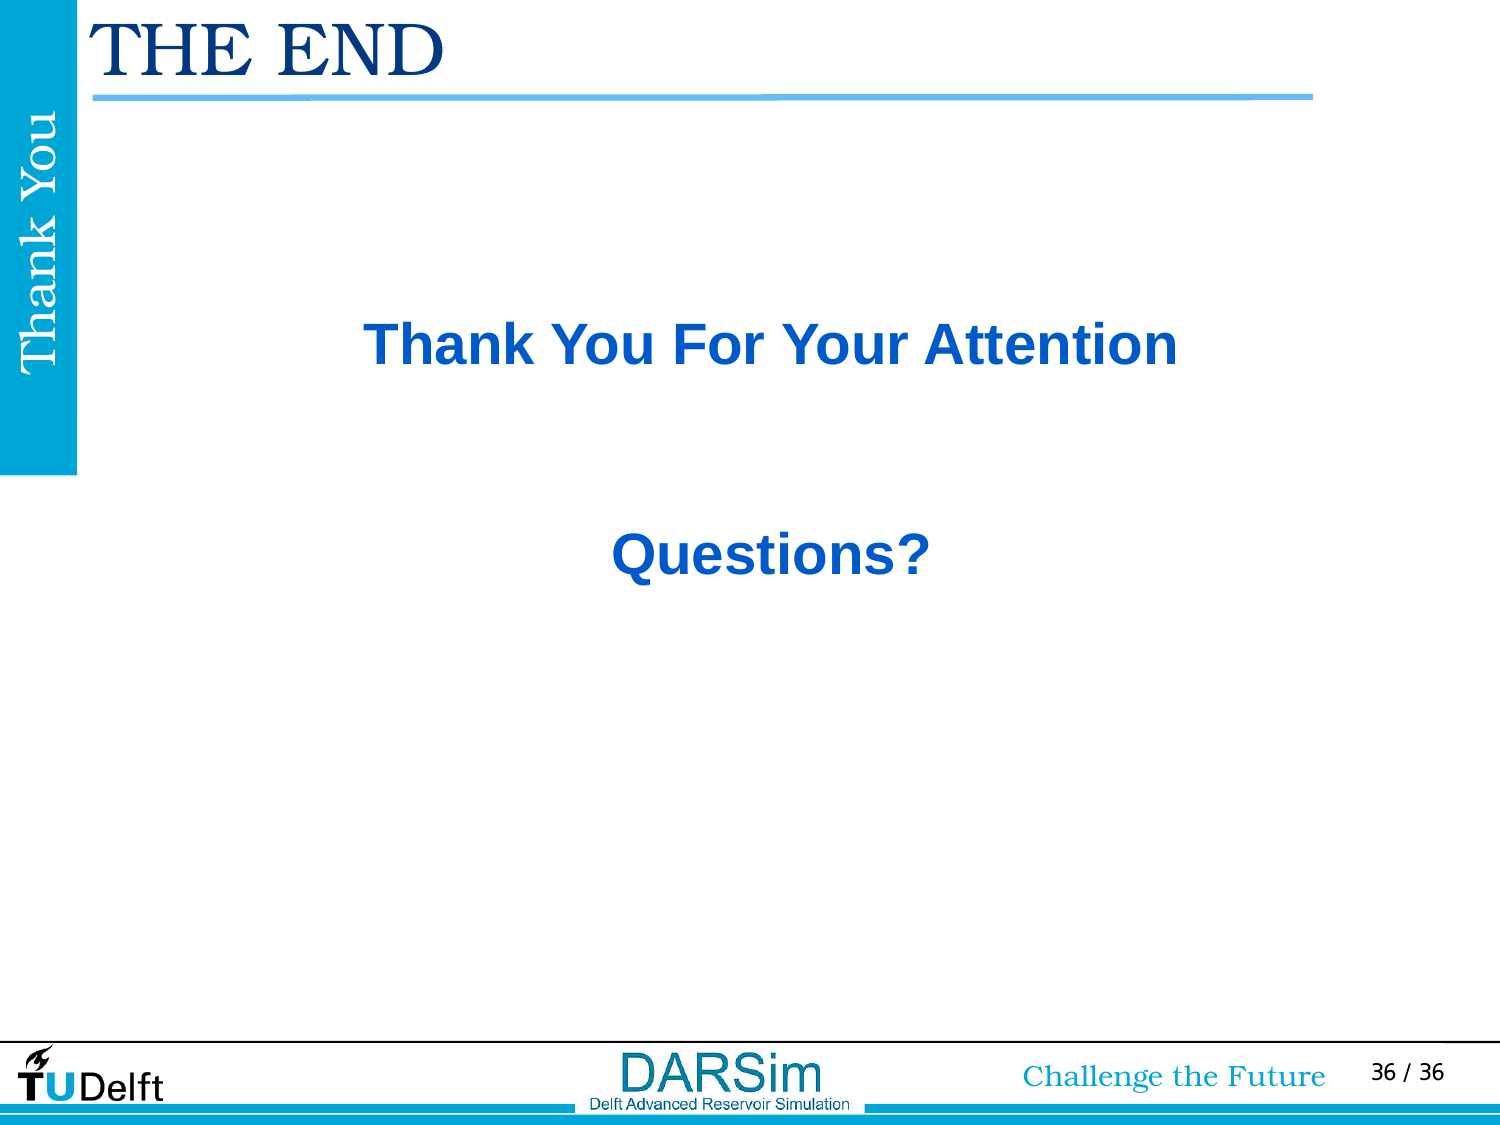

# THE END

Thank You

Thank You For Your Attention

Questions?